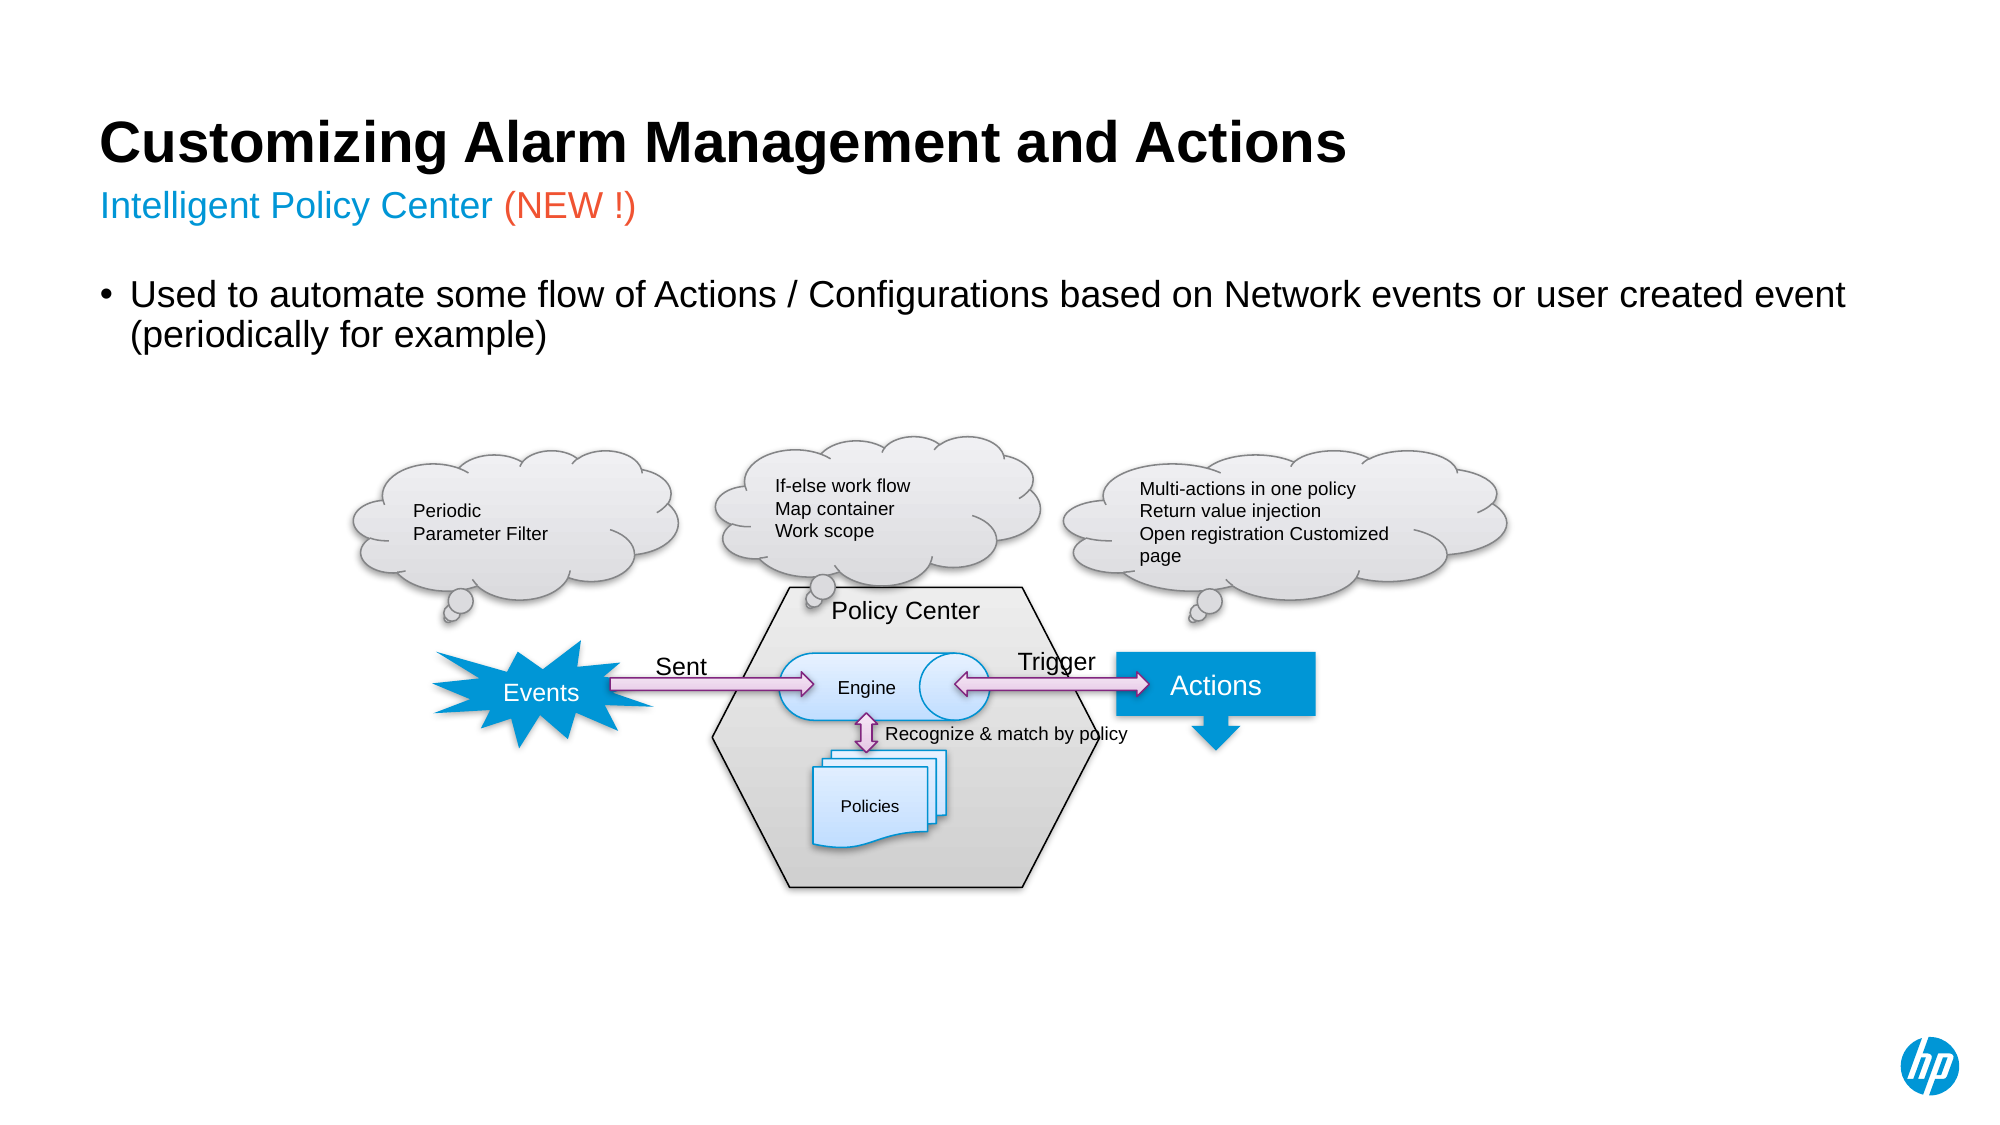

# Customizing Alarm Management and Actions
Intelligent Policy Center (NEW !)
Used to automate some flow of Actions / Configurations based on Network events or user created event (periodically for example)
If-else work flow
Map container
Work scope
Periodic
Parameter Filter
Multi-actions in one policy
Return value injection
Open registration Customized page
Policy Center
Trigger
Events
Sent
Actions
Engine

Recognize & match by policy
Policies